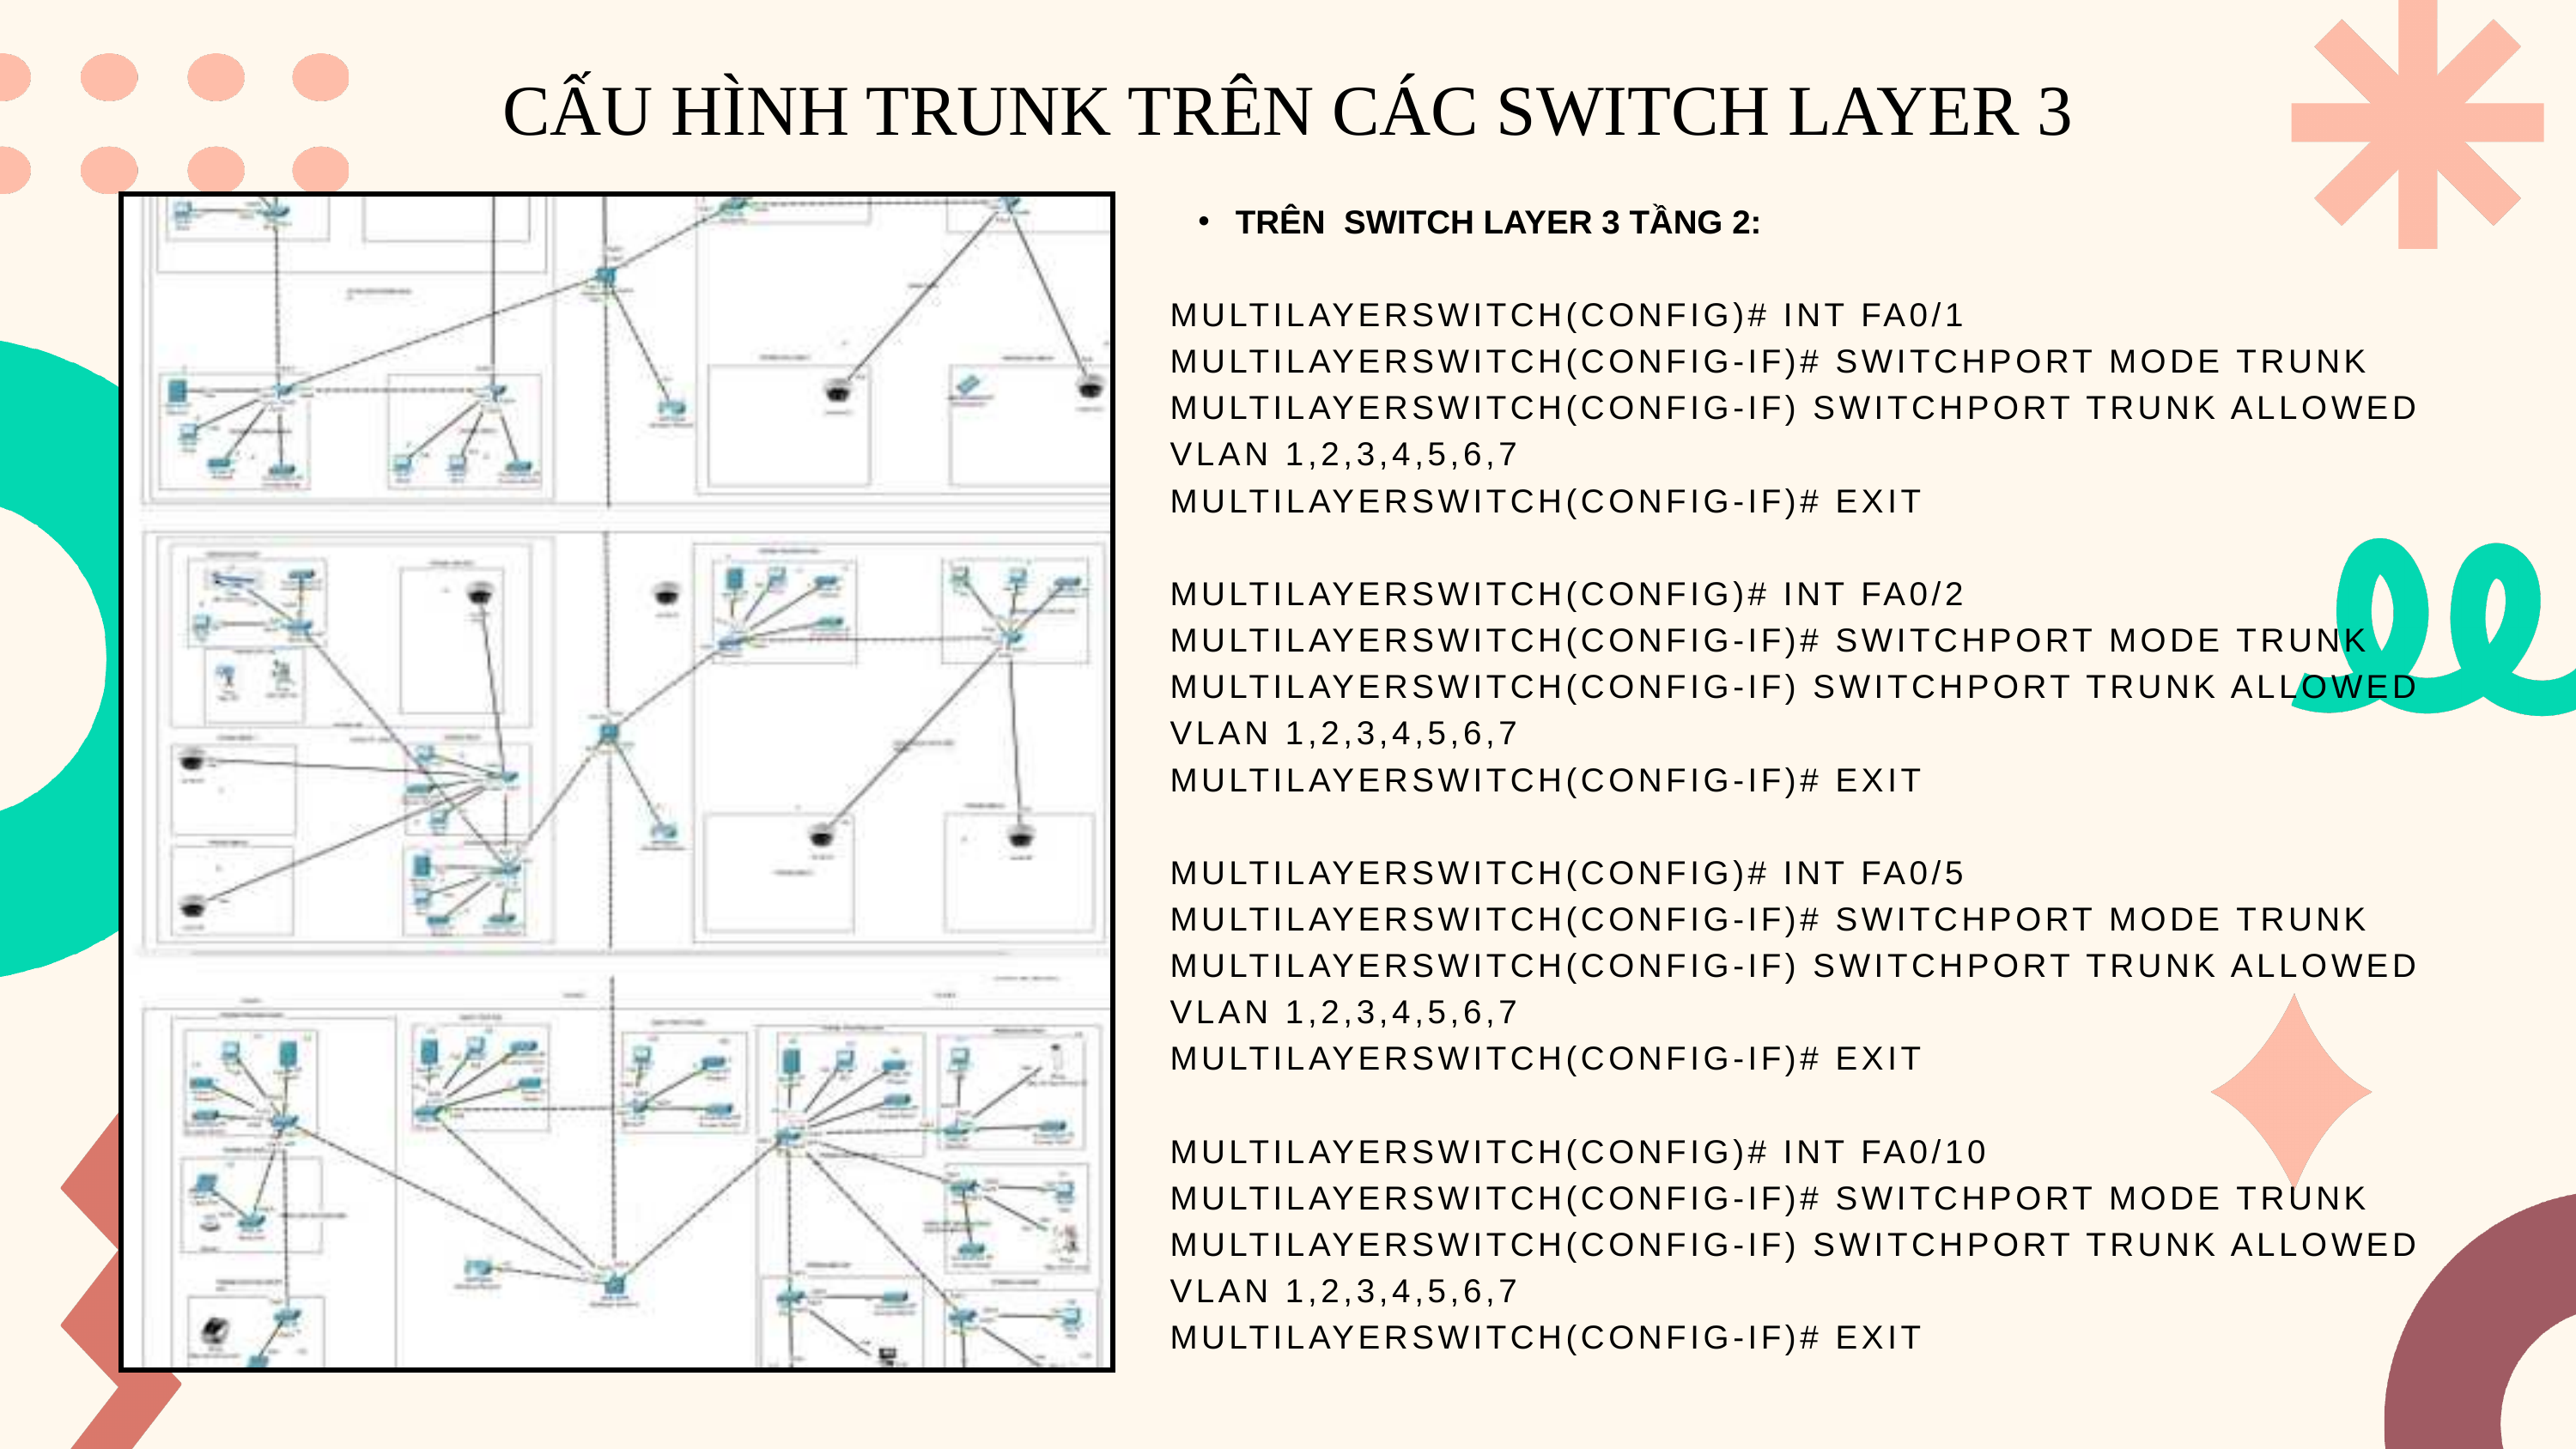

CẤU HÌNH TRUNK TRÊN CÁC SWITCH LAYER 3

 TRÊN  SWITCH LAYER 3 TẦNG 2:

MULTILAYERSWITCH(CONFIG)# INT FA0/1 MULTILAYERSWITCH(CONFIG-IF)# SWITCHPORT MODE TRUNK
MULTILAYERSWITCH(CONFIG-IF) SWITCHPORT TRUNK ALLOWED VLAN 1,2,3,4,5,6,7
MULTILAYERSWITCH(CONFIG-IF)# EXIT

MULTILAYERSWITCH(CONFIG)# INT FA0/2 MULTILAYERSWITCH(CONFIG-IF)# SWITCHPORT MODE TRUNK
MULTILAYERSWITCH(CONFIG-IF) SWITCHPORT TRUNK ALLOWED VLAN 1,2,3,4,5,6,7
MULTILAYERSWITCH(CONFIG-IF)# EXIT

MULTILAYERSWITCH(CONFIG)# INT FA0/5 MULTILAYERSWITCH(CONFIG-IF)# SWITCHPORT MODE TRUNK
MULTILAYERSWITCH(CONFIG-IF) SWITCHPORT TRUNK ALLOWED VLAN 1,2,3,4,5,6,7
MULTILAYERSWITCH(CONFIG-IF)# EXIT

MULTILAYERSWITCH(CONFIG)# INT FA0/10 MULTILAYERSWITCH(CONFIG-IF)# SWITCHPORT MODE TRUNK
MULTILAYERSWITCH(CONFIG-IF) SWITCHPORT TRUNK ALLOWED VLAN 1,2,3,4,5,6,7
MULTILAYERSWITCH(CONFIG-IF)# EXIT